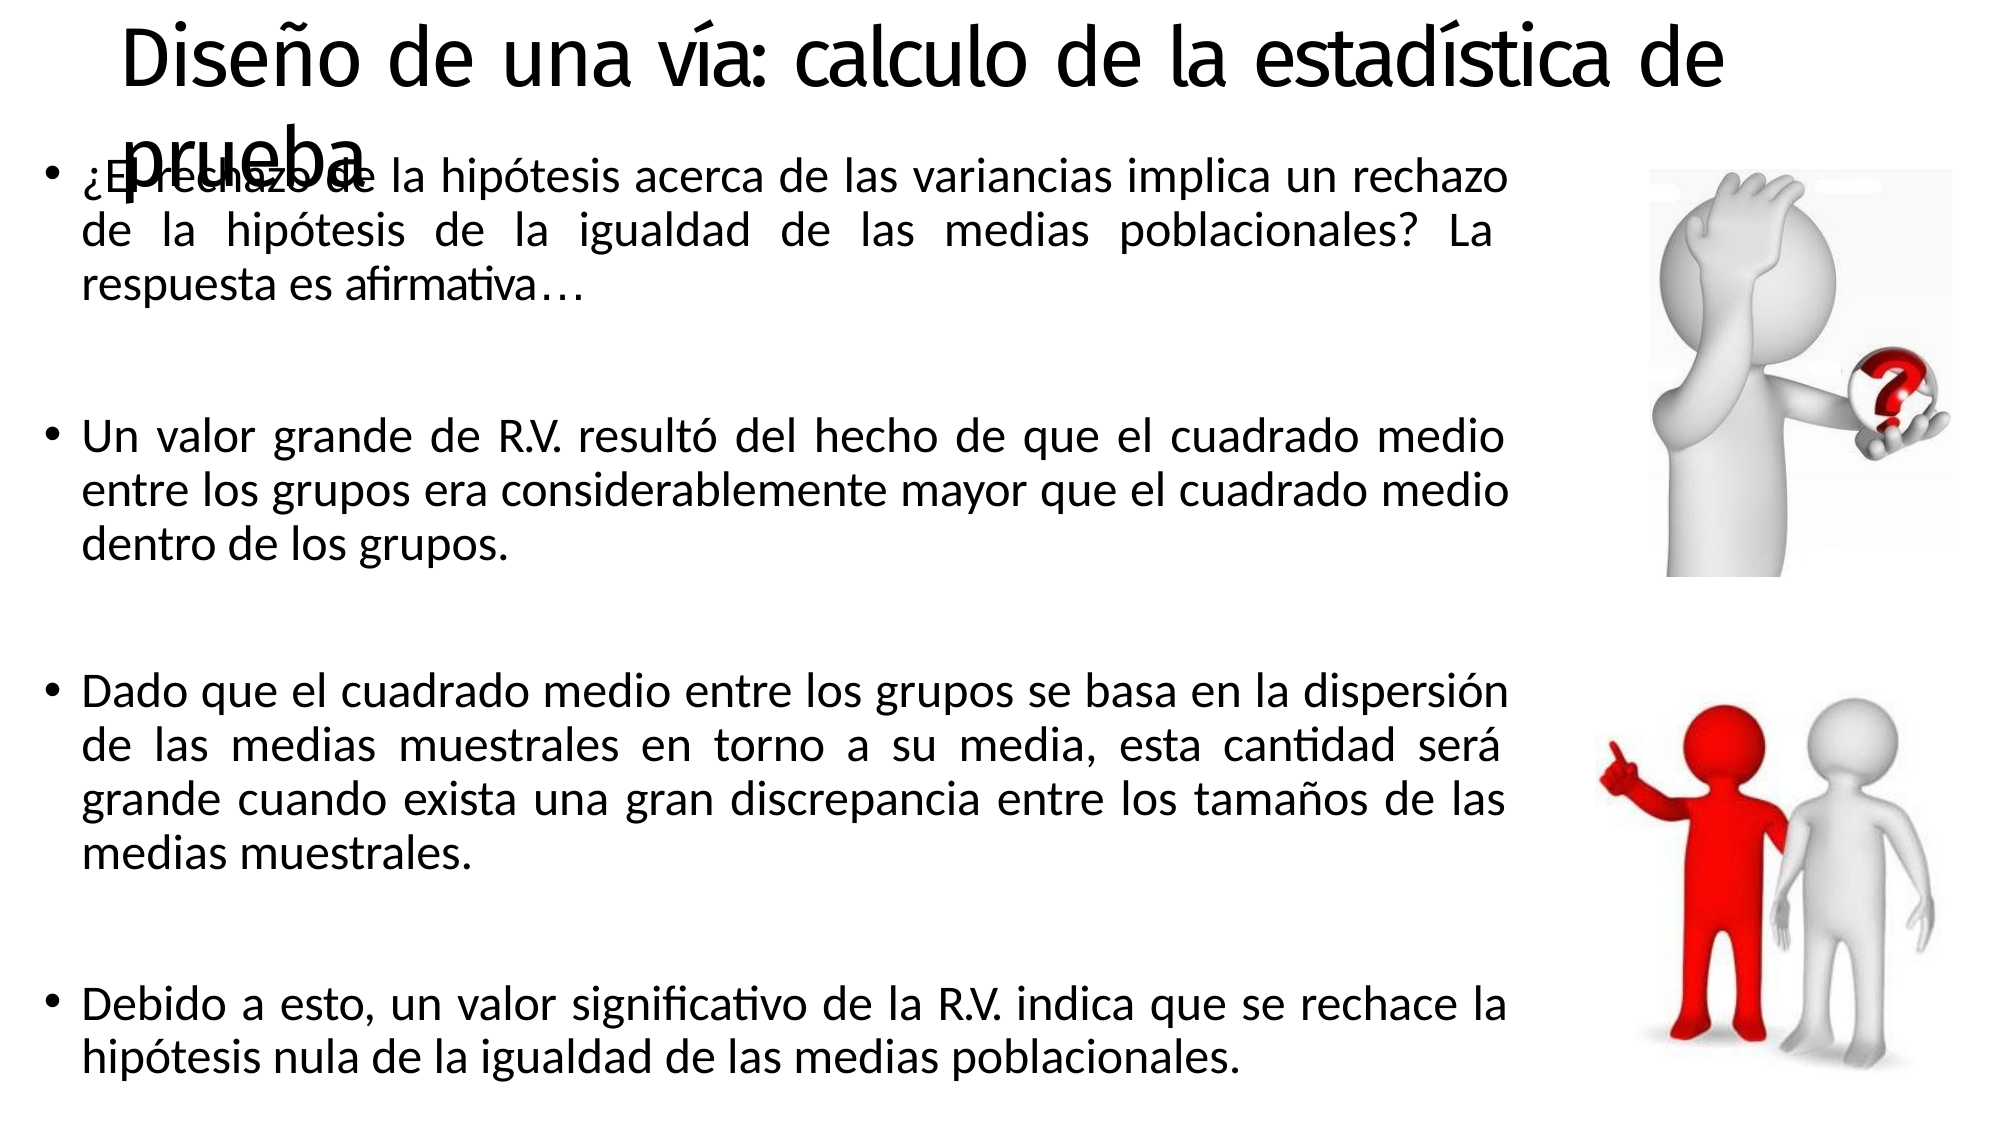

# Diseño de una vía: calculo de la estadística de prueba
¿El rechazo de la hipótesis acerca de las variancias implica un rechazo  de la hipótesis de la igualdad de las medias poblacionales? La  respuesta es afirmativa…

Un valor grande de R.V. resultó del hecho de que el cuadrado medio  entre los grupos era considerablemente mayor que el cuadrado medio  dentro de los grupos.

Dado que el cuadrado medio entre los grupos se basa en la dispersión  de las medias muestrales en torno a su media, esta cantidad será  grande cuando exista una gran discrepancia entre los tamaños de las  medias muestrales.

Debido a esto, un valor significativo de la R.V. indica que se rechace la  hipótesis nula de la igualdad de las medias poblacionales.